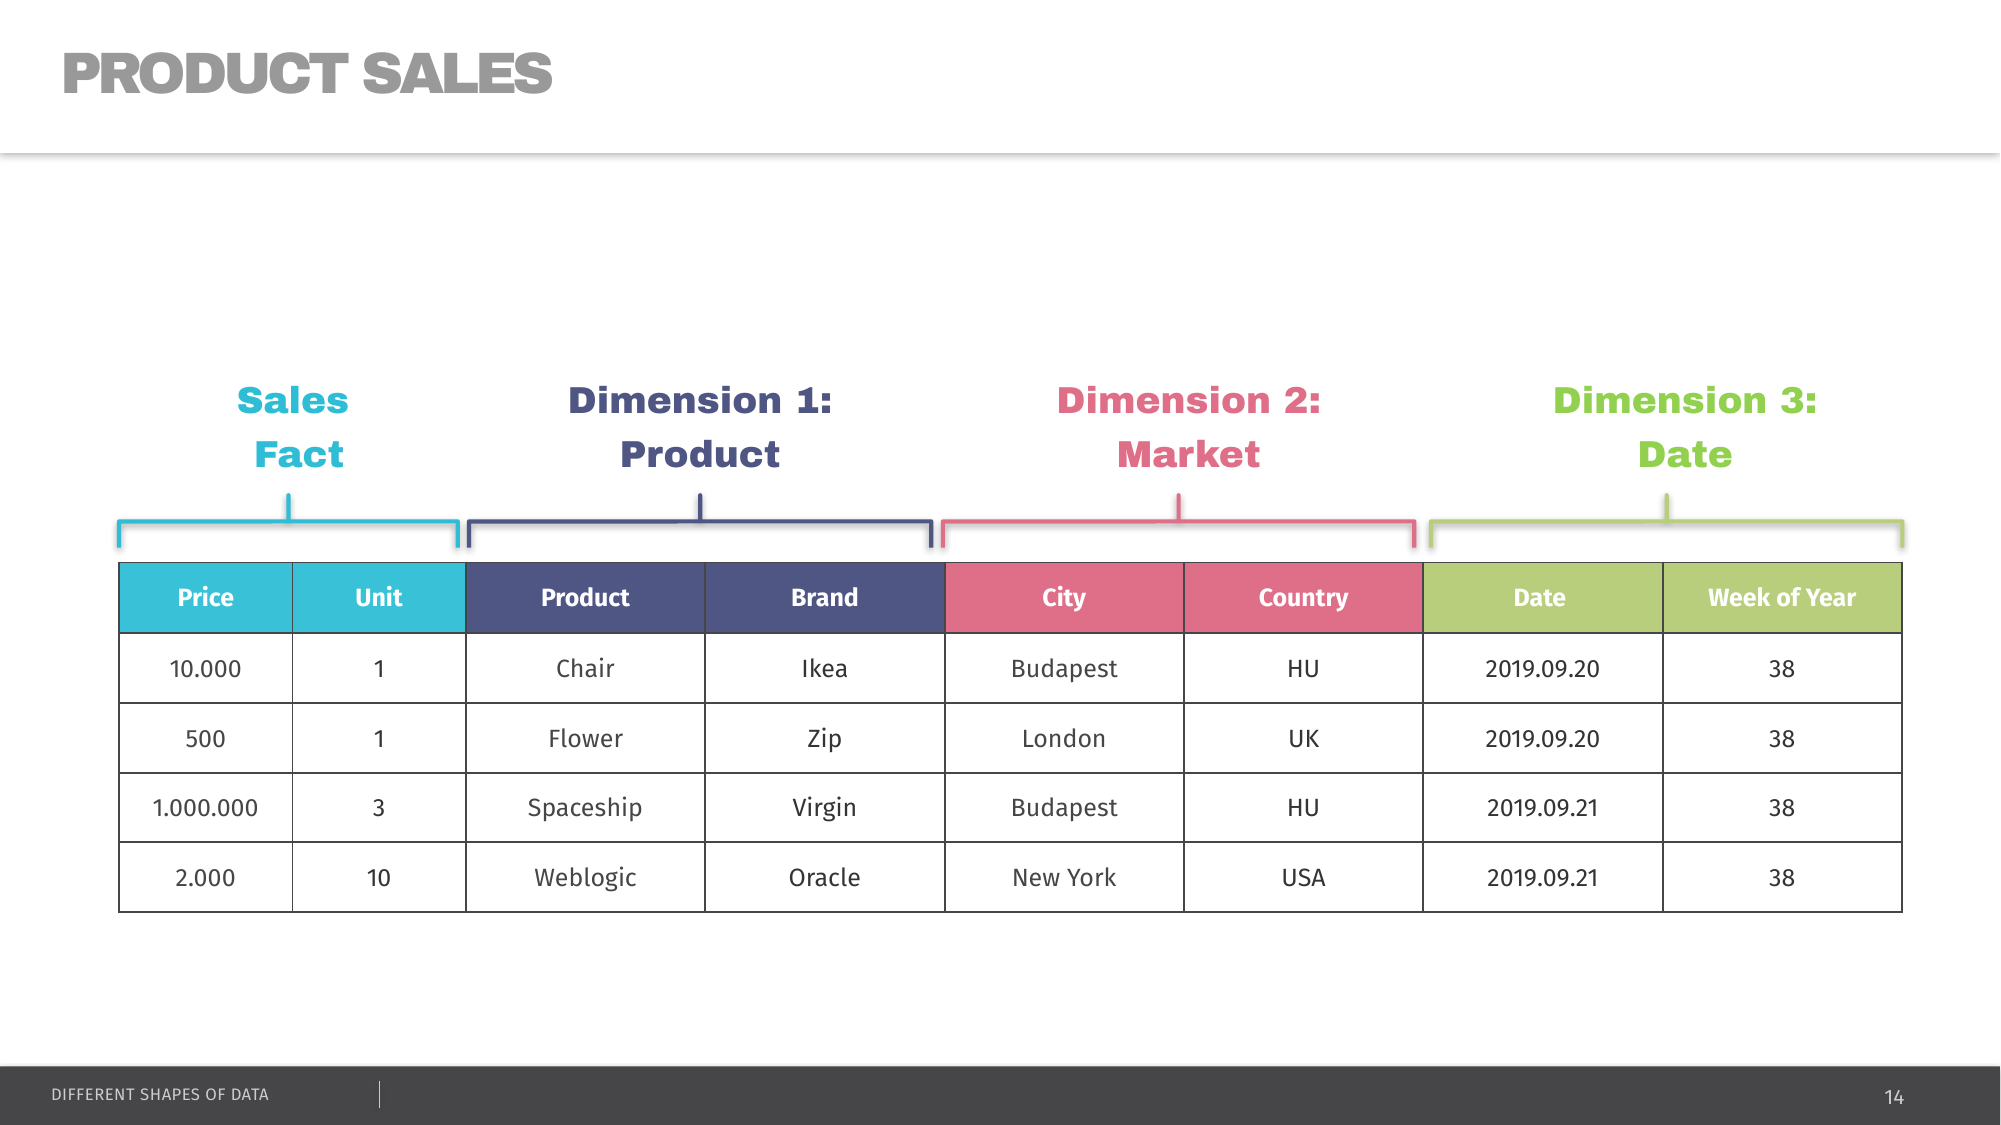

PRODUCT SALES

Sales
Fact
Dimension 1:
Product
Dimension 2:
Market
Dimension 3:
Date
| Price | Unit | Product | Brand | City | Country | Date | Week of Year |
| --- | --- | --- | --- | --- | --- | --- | --- |
| 10.000 | 1 | Chair | Ikea | Budapest | HU | 2019.09.20 | 38 |
| 500 | 1 | Flower | Zip | London | UK | 2019.09.20 | 38 |
| 1.000.000 | 3 | Spaceship | Virgin | Budapest | HU | 2019.09.21 | 38 |
| 2.000 | 10 | Weblogic | Oracle | New York | USA | 2019.09.21 | 38 |